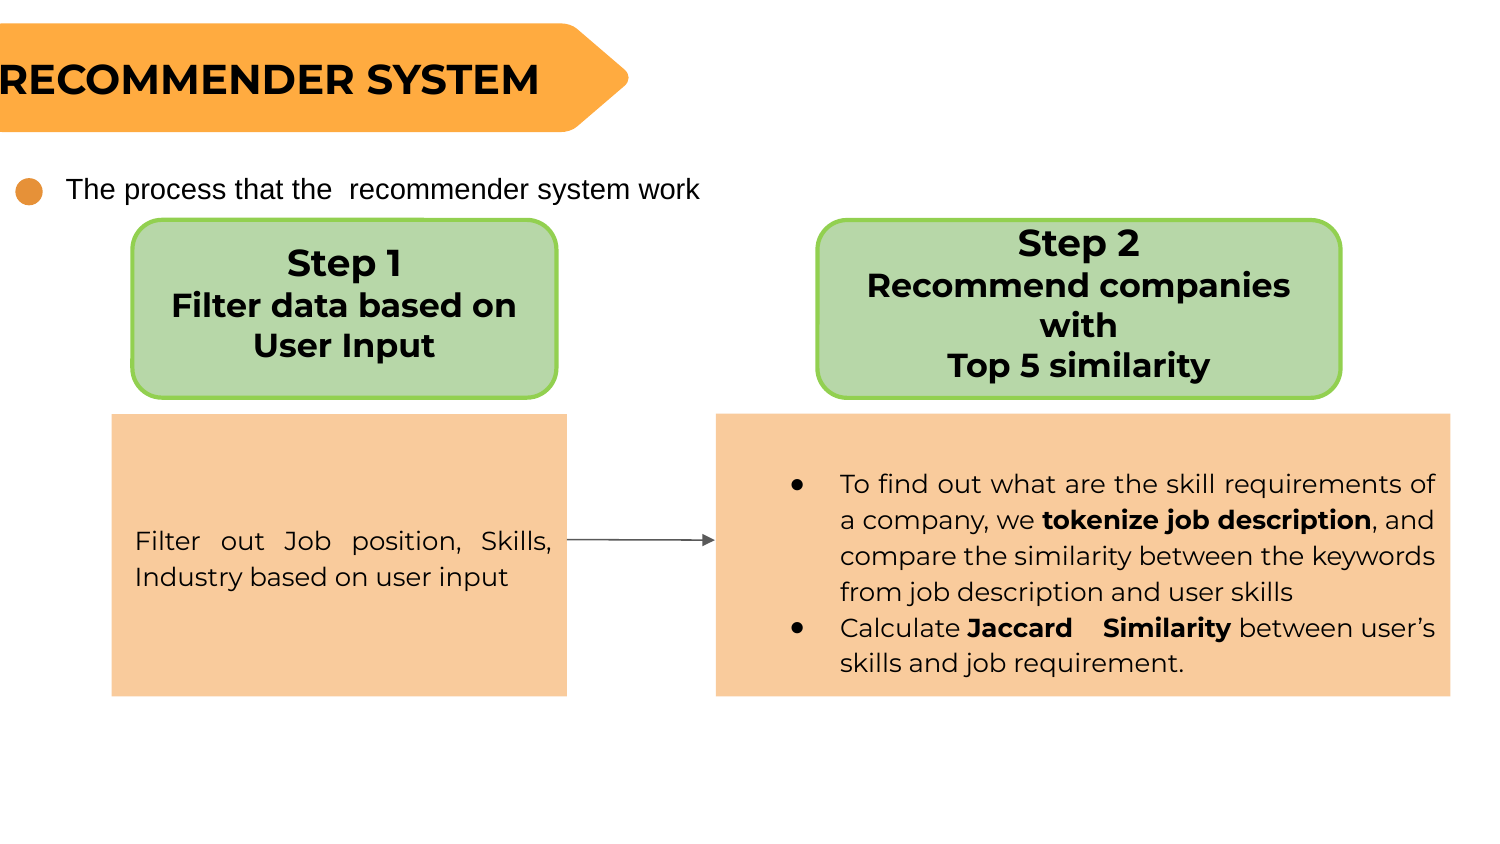

Dat
RECOMMENDER SYSTEM

 The process that the  recommender system work

Step 1
Filter data based on User Input

Step 2
Recommend companies with
Top 5 similarity

To find out what are the skill requirements of a company, we tokenize job description, and compare the similarity between the keywords from job description and user skills
Calculate Jaccard Similarity between user’s skills and job requirement.

Filter out Job position, Skills, Industry based on user input